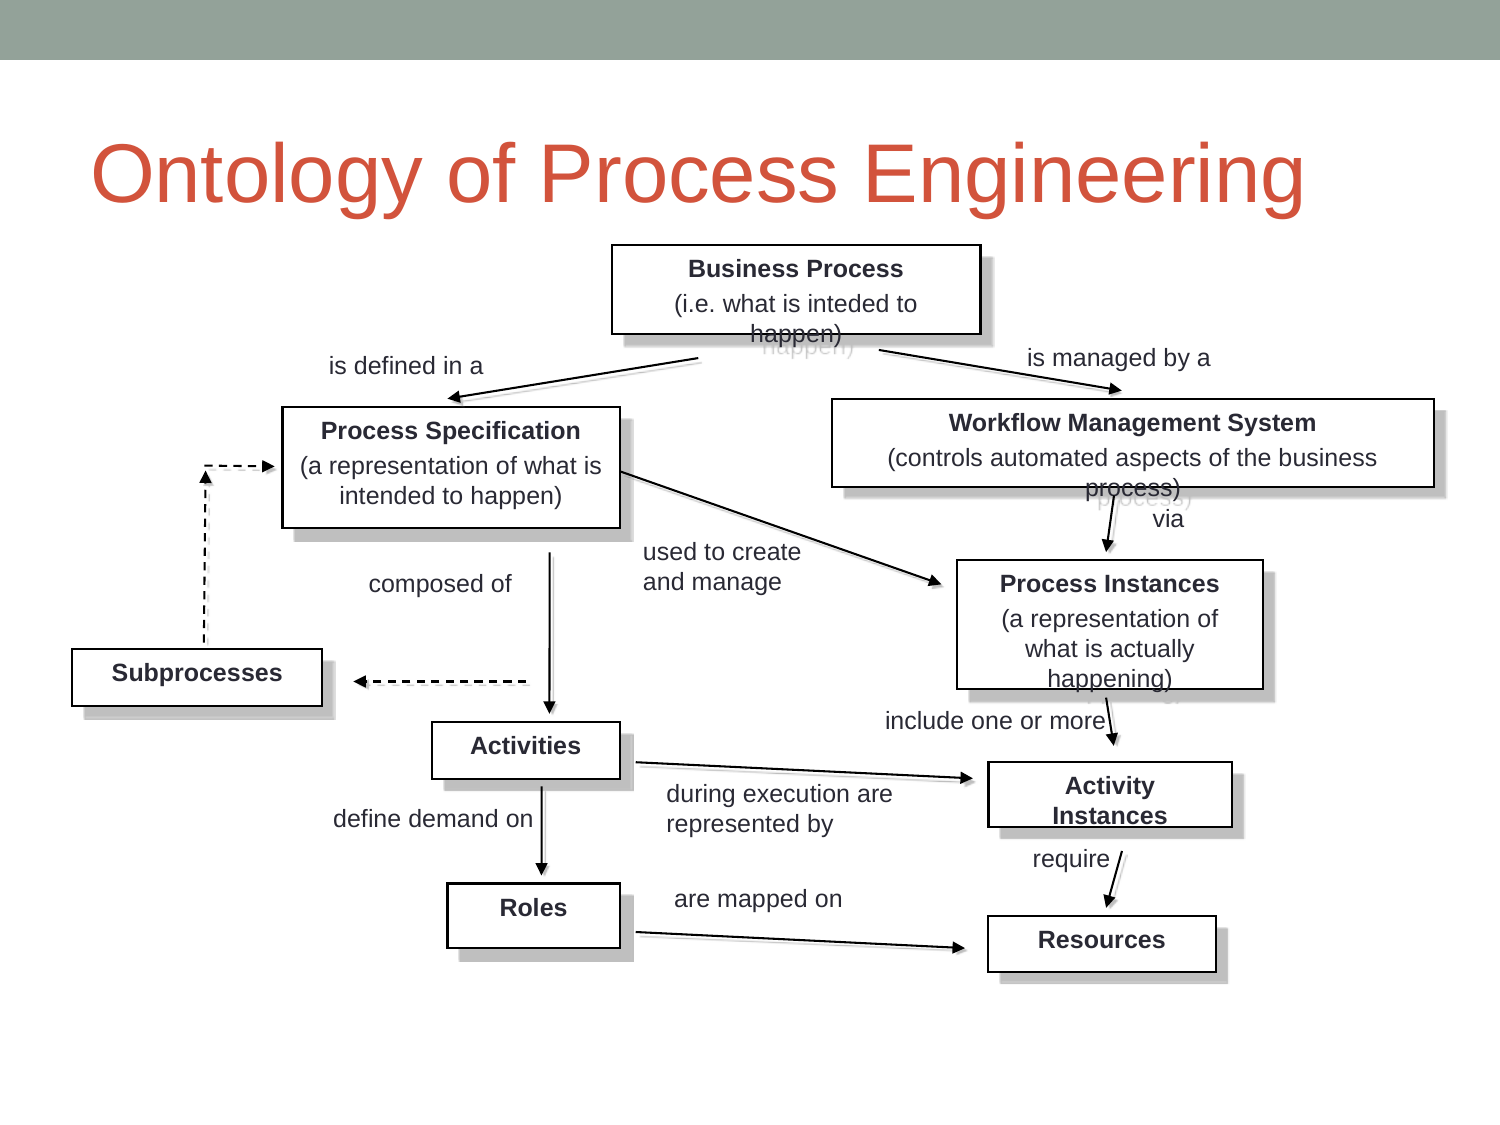

# Ontology of Process Engineering

Business Process
(i.e. what is inteded to happen)
is managed by a
is defined in a
Workflow Management System
(controls automated aspects of the business process)
Process Specification
(a representation of what is intended to happen)
via
used to create
and manage
composed of
Process Instances
(a representation of what is actually happening)
Subprocesses
include one or more
Activities
Activity Instances
during execution are represented by
define demand on
require
are mapped on
Roles
Resources